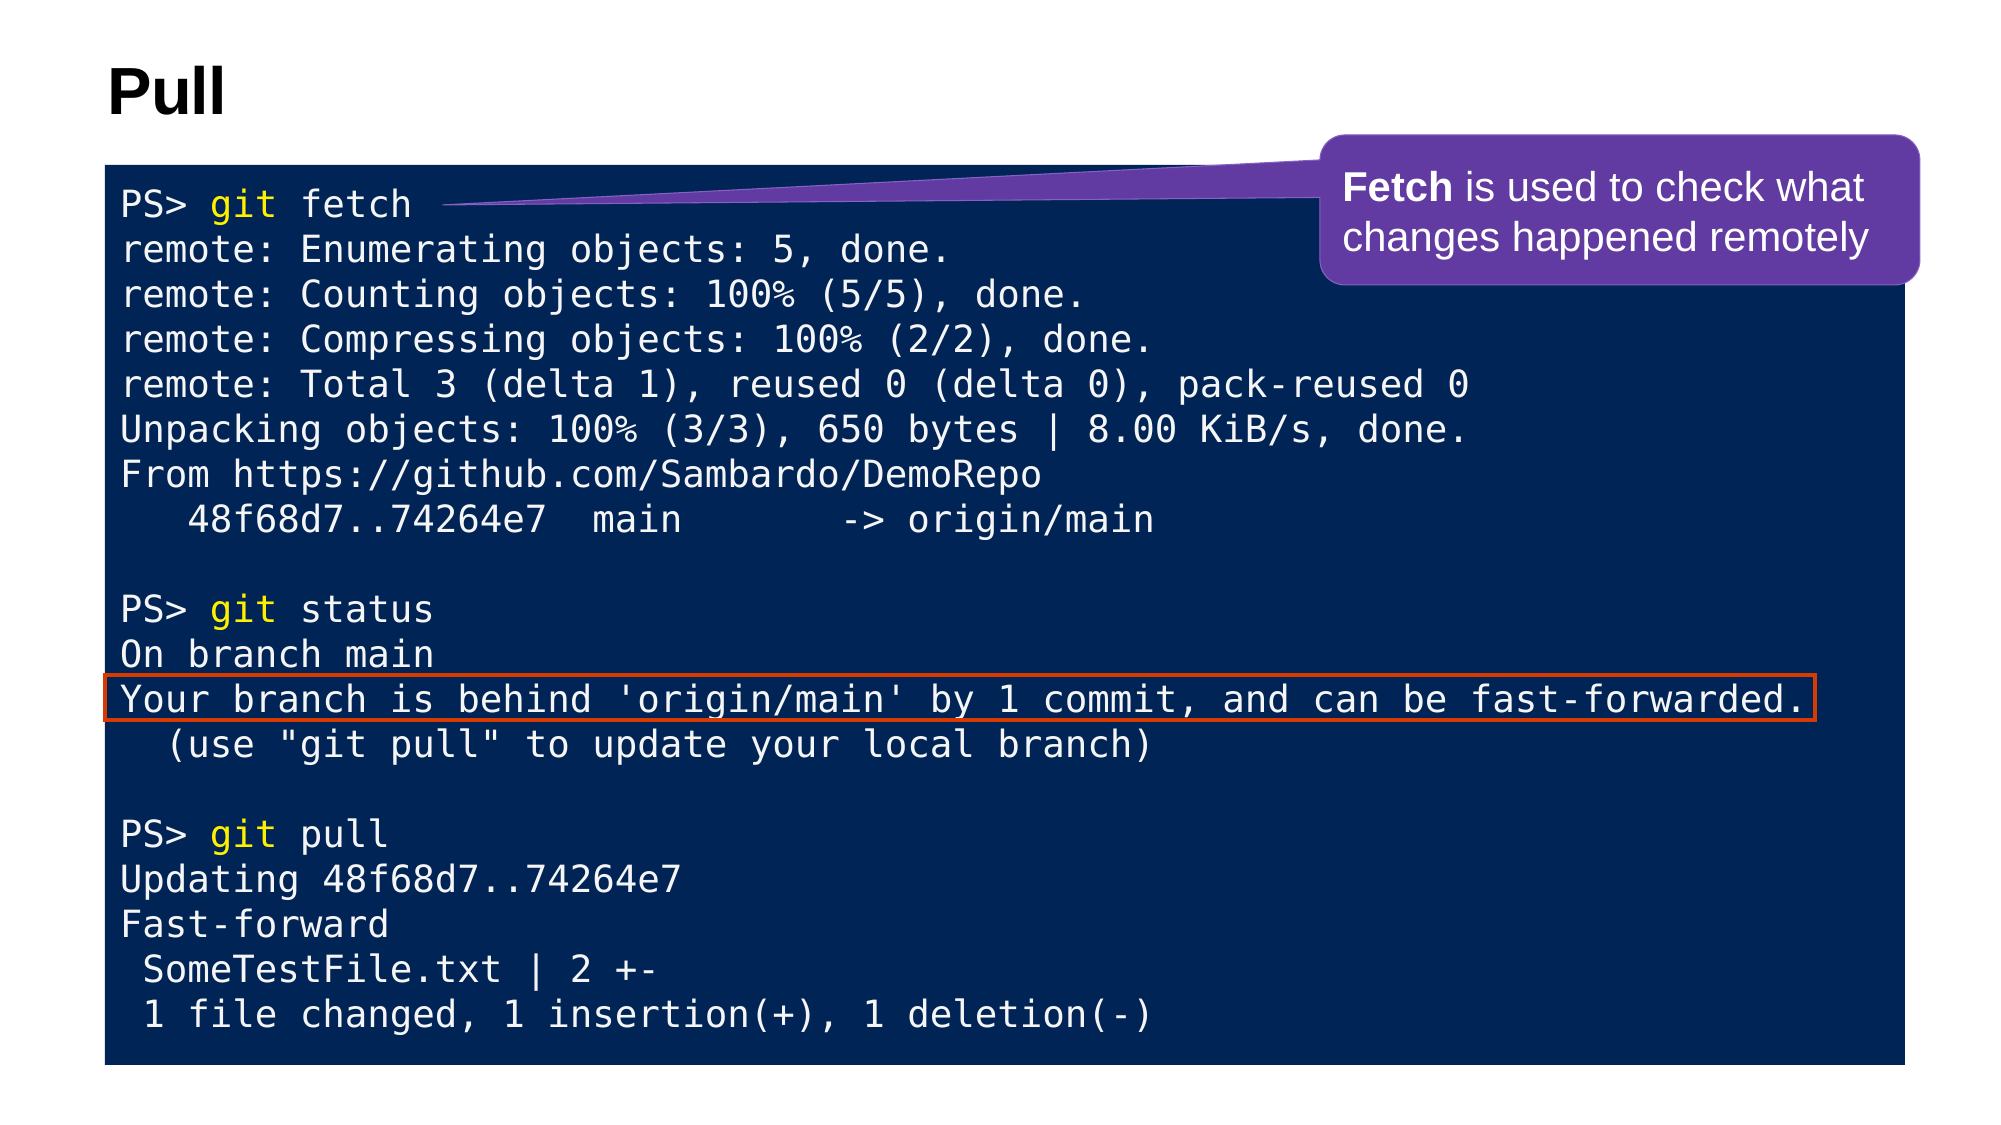

# Pull
Fetch is used to check what changes happened remotely
PS> git fetch
remote: Enumerating objects: 5, done.
remote: Counting objects: 100% (5/5), done.
remote: Compressing objects: 100% (2/2), done.
remote: Total 3 (delta 1), reused 0 (delta 0), pack-reused 0
Unpacking objects: 100% (3/3), 650 bytes | 8.00 KiB/s, done.
From https://github.com/Sambardo/DemoRepo
   48f68d7..74264e7  main       -> origin/main

PS> git status
On branch main
Your branch is behind 'origin/main' by 1 commit, and can be fast-forwarded.
  (use "git pull" to update your local branch)

PS> git pull
Updating 48f68d7..74264e7
Fast-forward
 SomeTestFile.txt | 2 +-
 1 file changed, 1 insertion(+), 1 deletion(-)